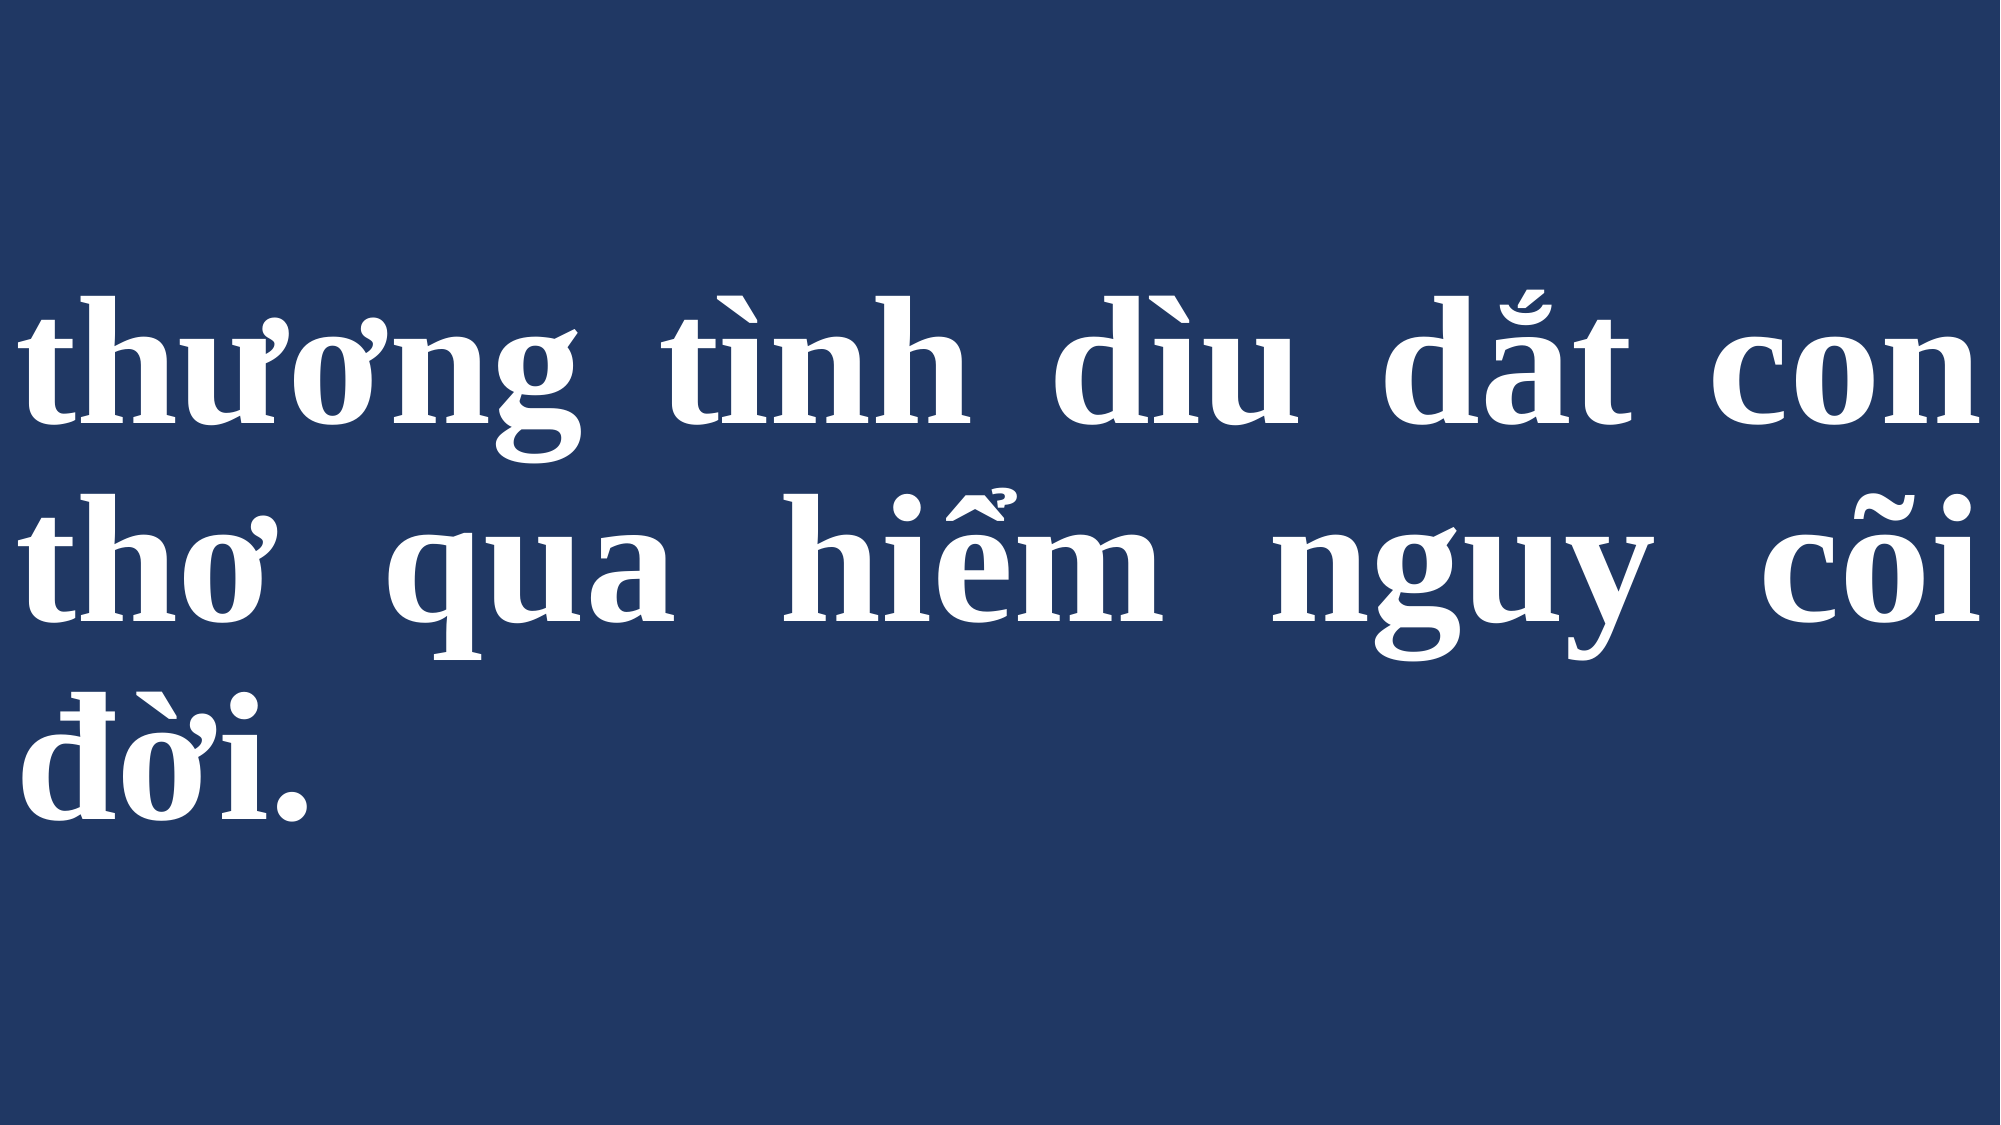

# thương tình dìu dắt con thơ qua hiểm nguy cõi đời.